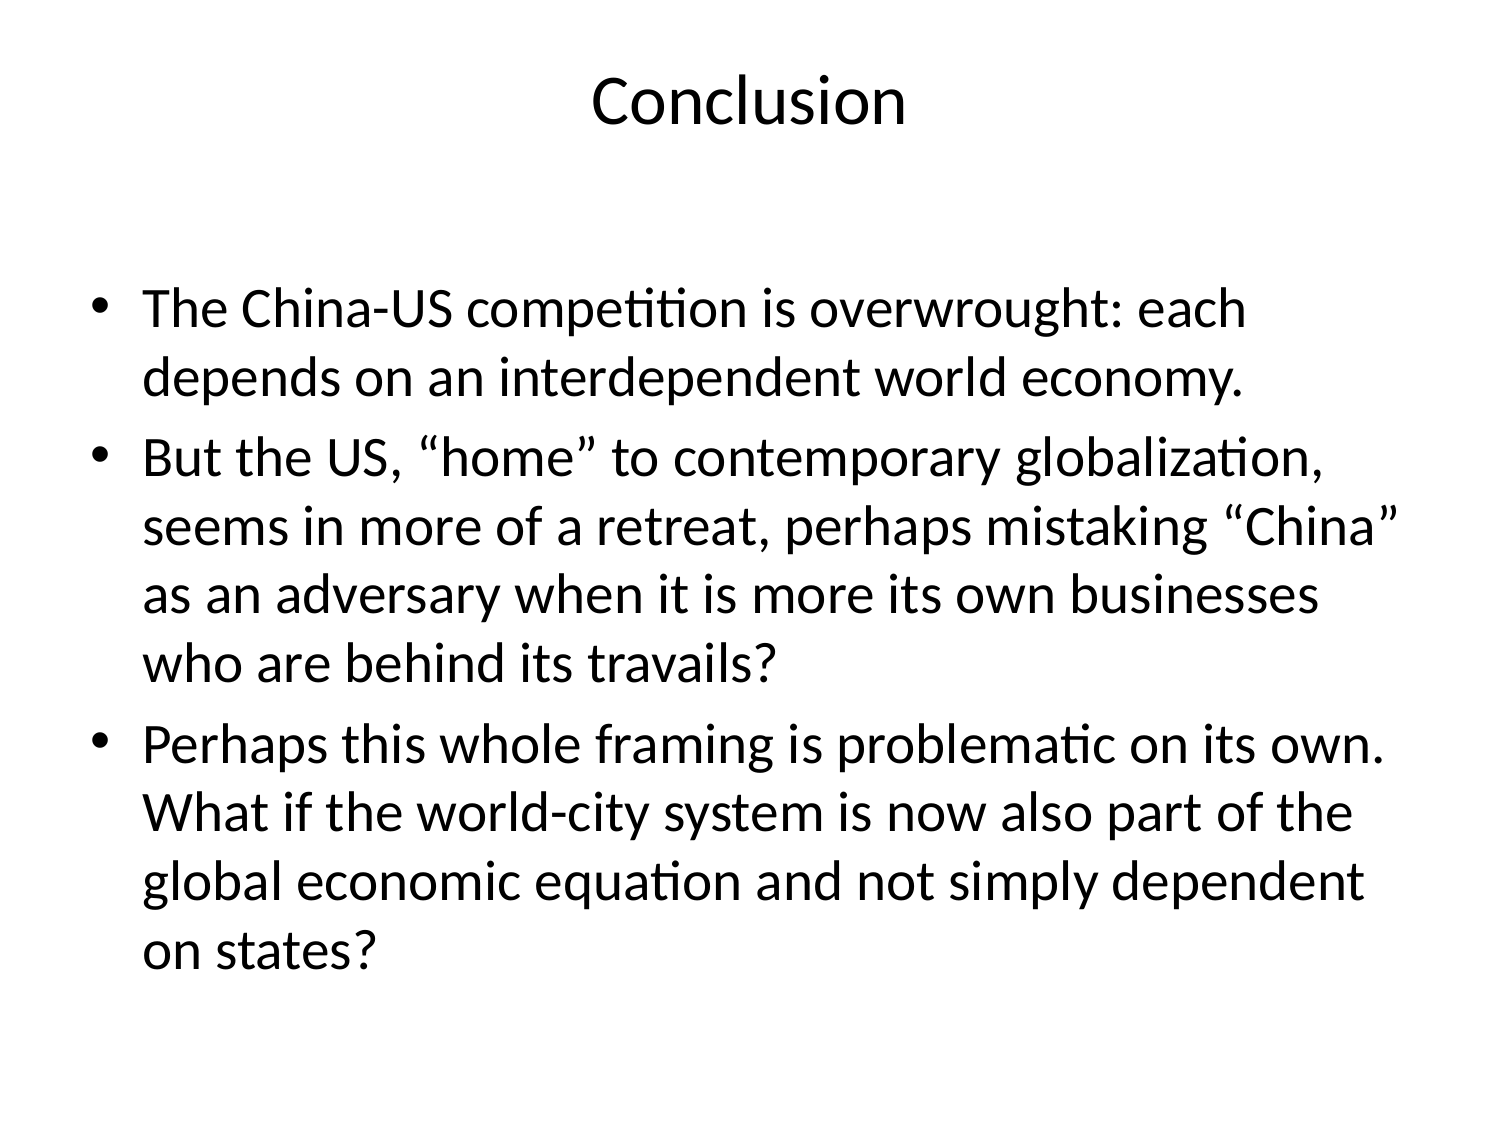

# Conclusion
The China-US competition is overwrought: each depends on an interdependent world economy.
But the US, “home” to contemporary globalization, seems in more of a retreat, perhaps mistaking “China” as an adversary when it is more its own businesses who are behind its travails?
Perhaps this whole framing is problematic on its own. What if the world-city system is now also part of the global economic equation and not simply dependent on states?